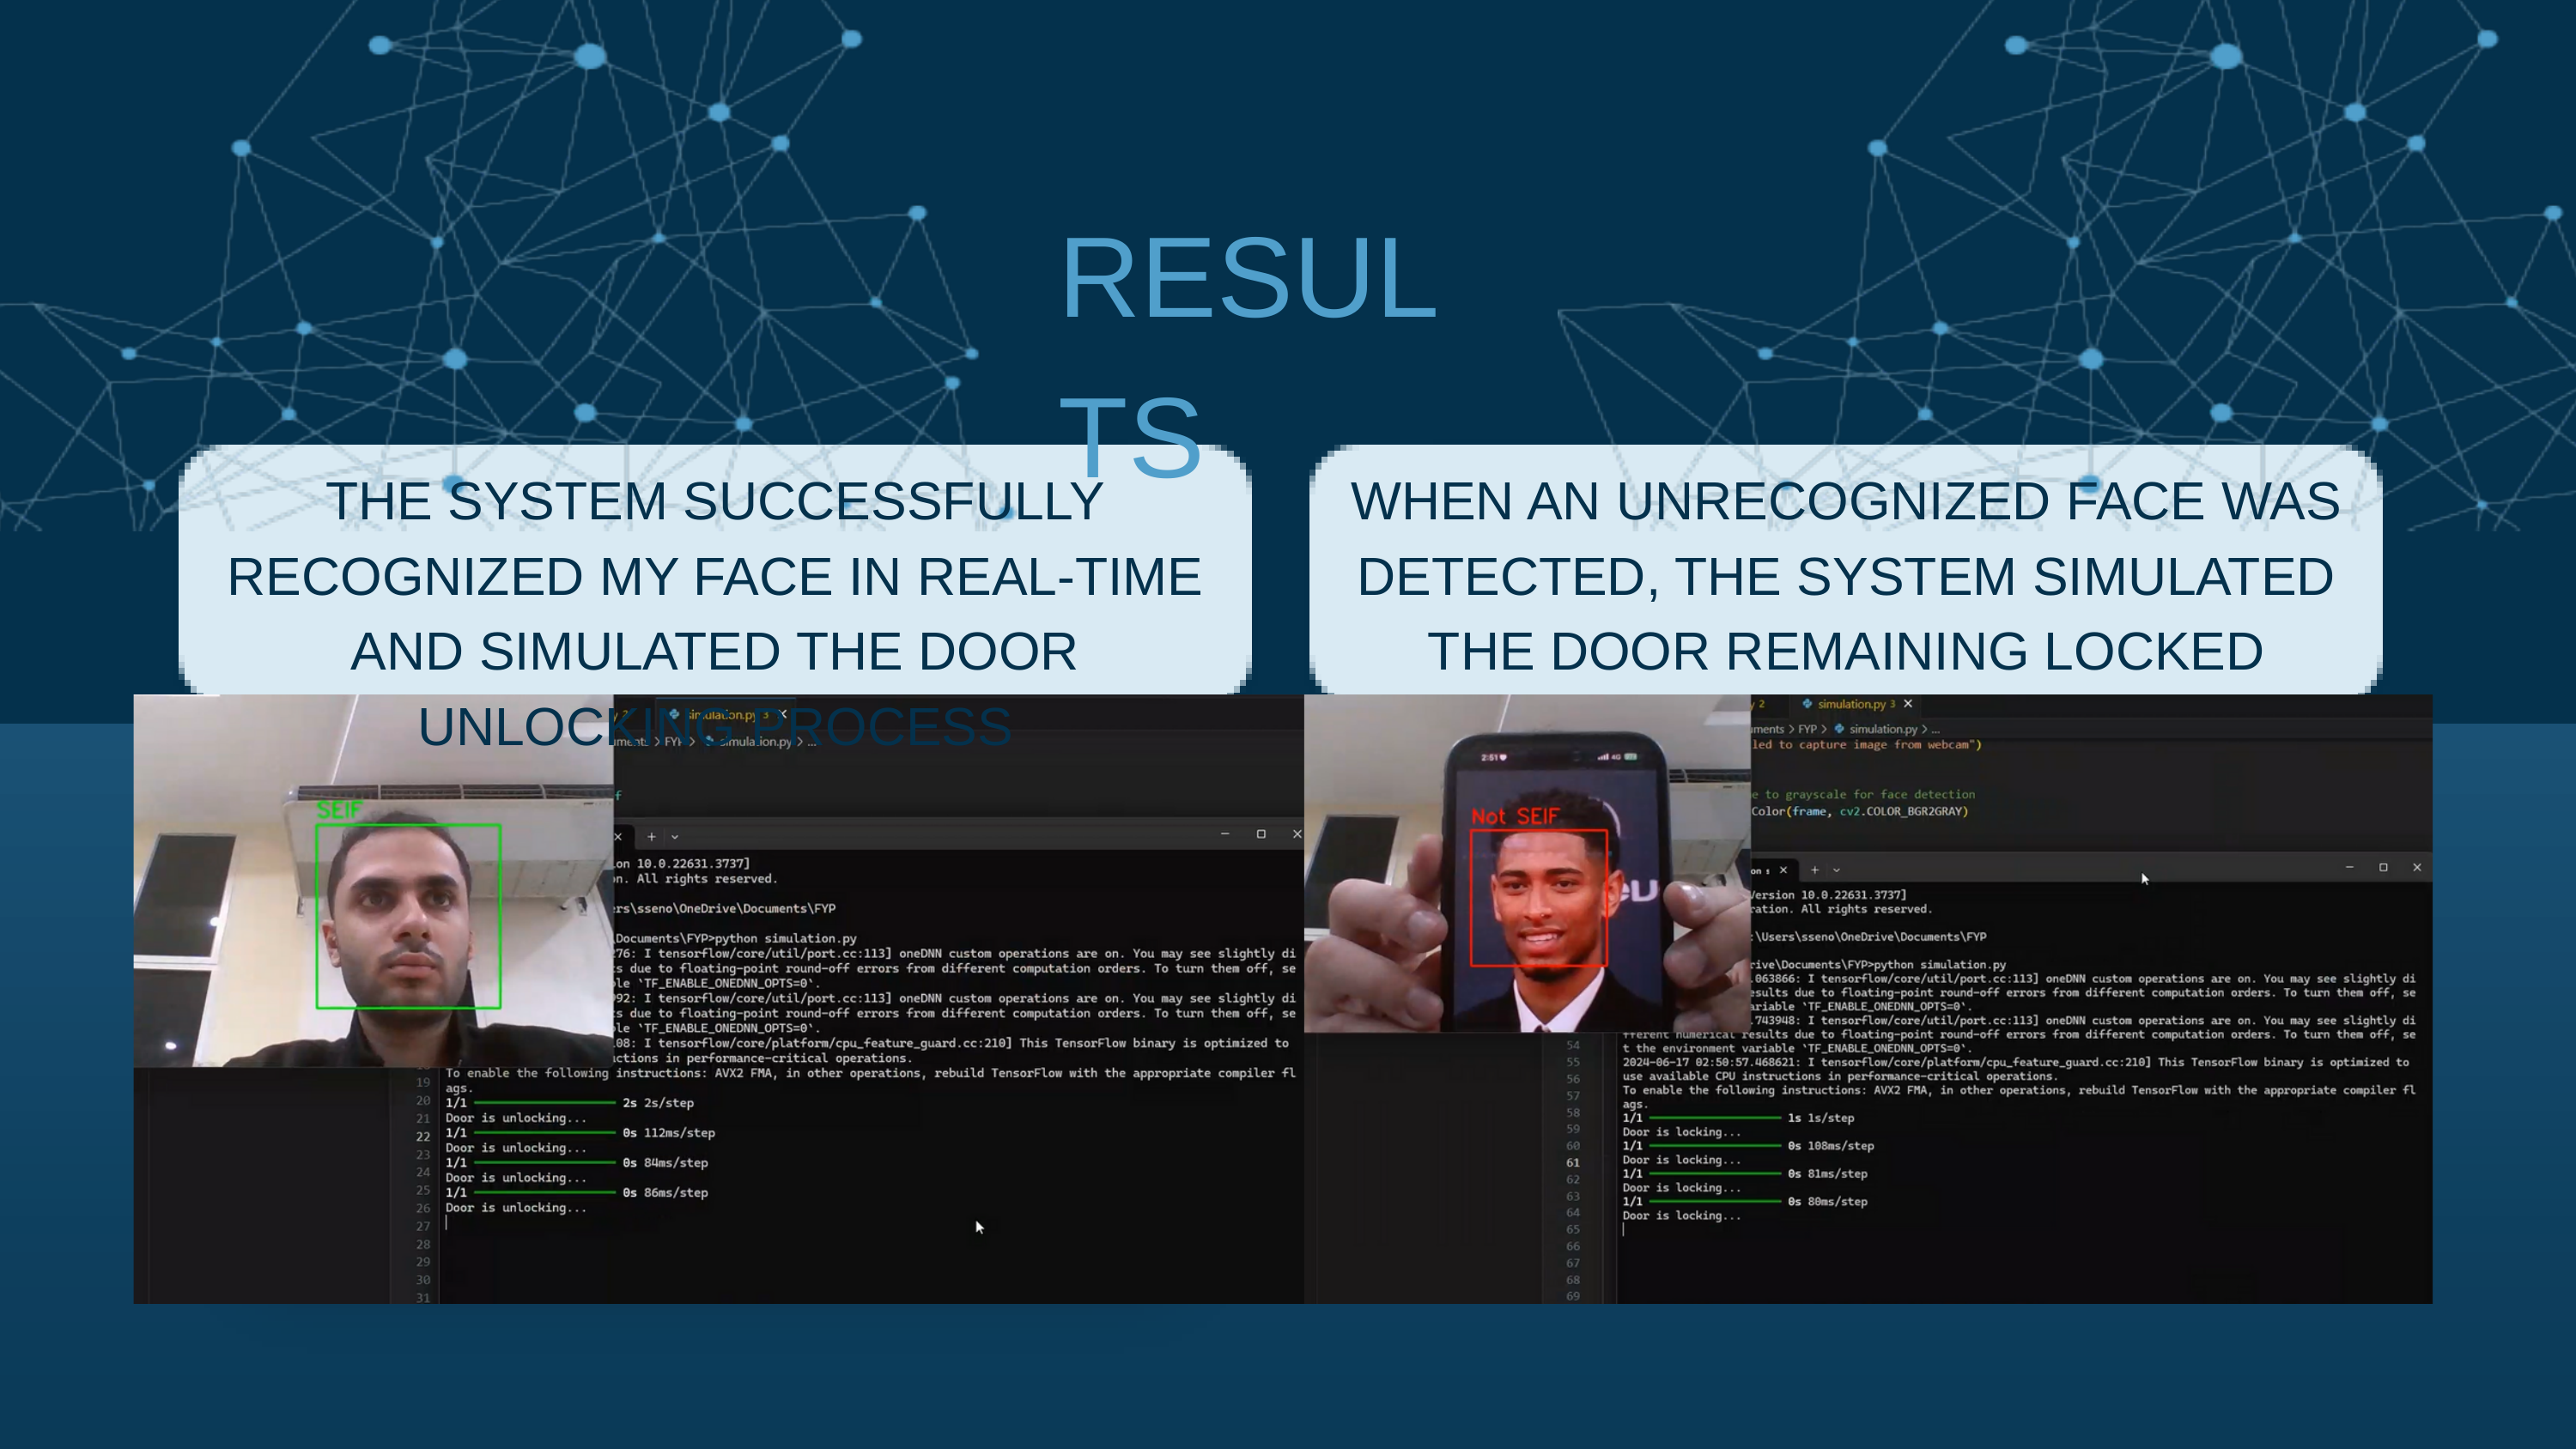

RESULTS

THE SYSTEM SUCCESSFULLY RECOGNIZED MY FACE IN REAL-TIME AND SIMULATED THE DOOR UNLOCKING PROCESS
WHEN AN UNRECOGNIZED FACE WAS DETECTED, THE SYSTEM SIMULATED THE DOOR REMAINING LOCKED